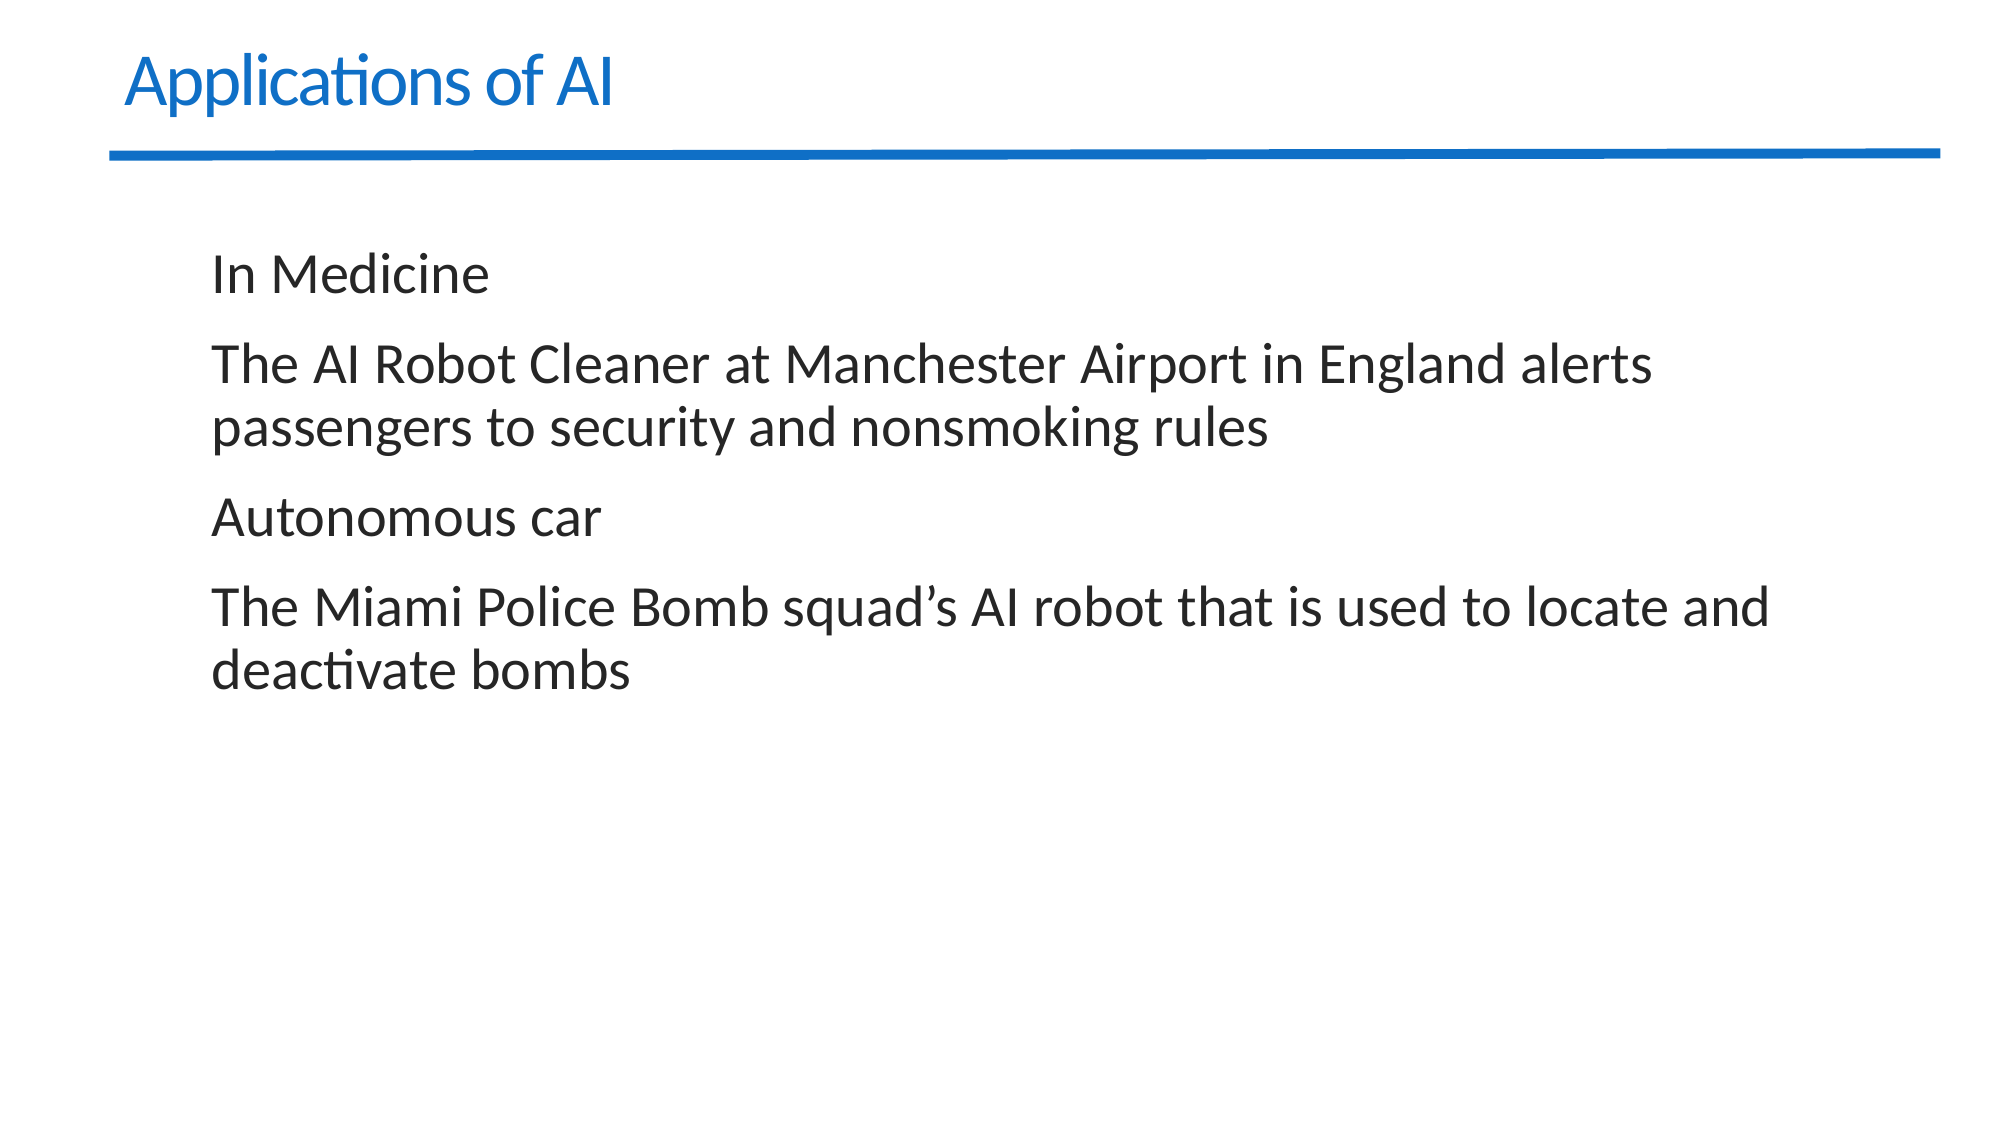

# Applications of AI
In Medicine
The AI Robot Cleaner at Manchester Airport in England alerts passengers to security and nonsmoking rules
Autonomous car
The Miami Police Bomb squad’s AI robot that is used to locate and deactivate bombs